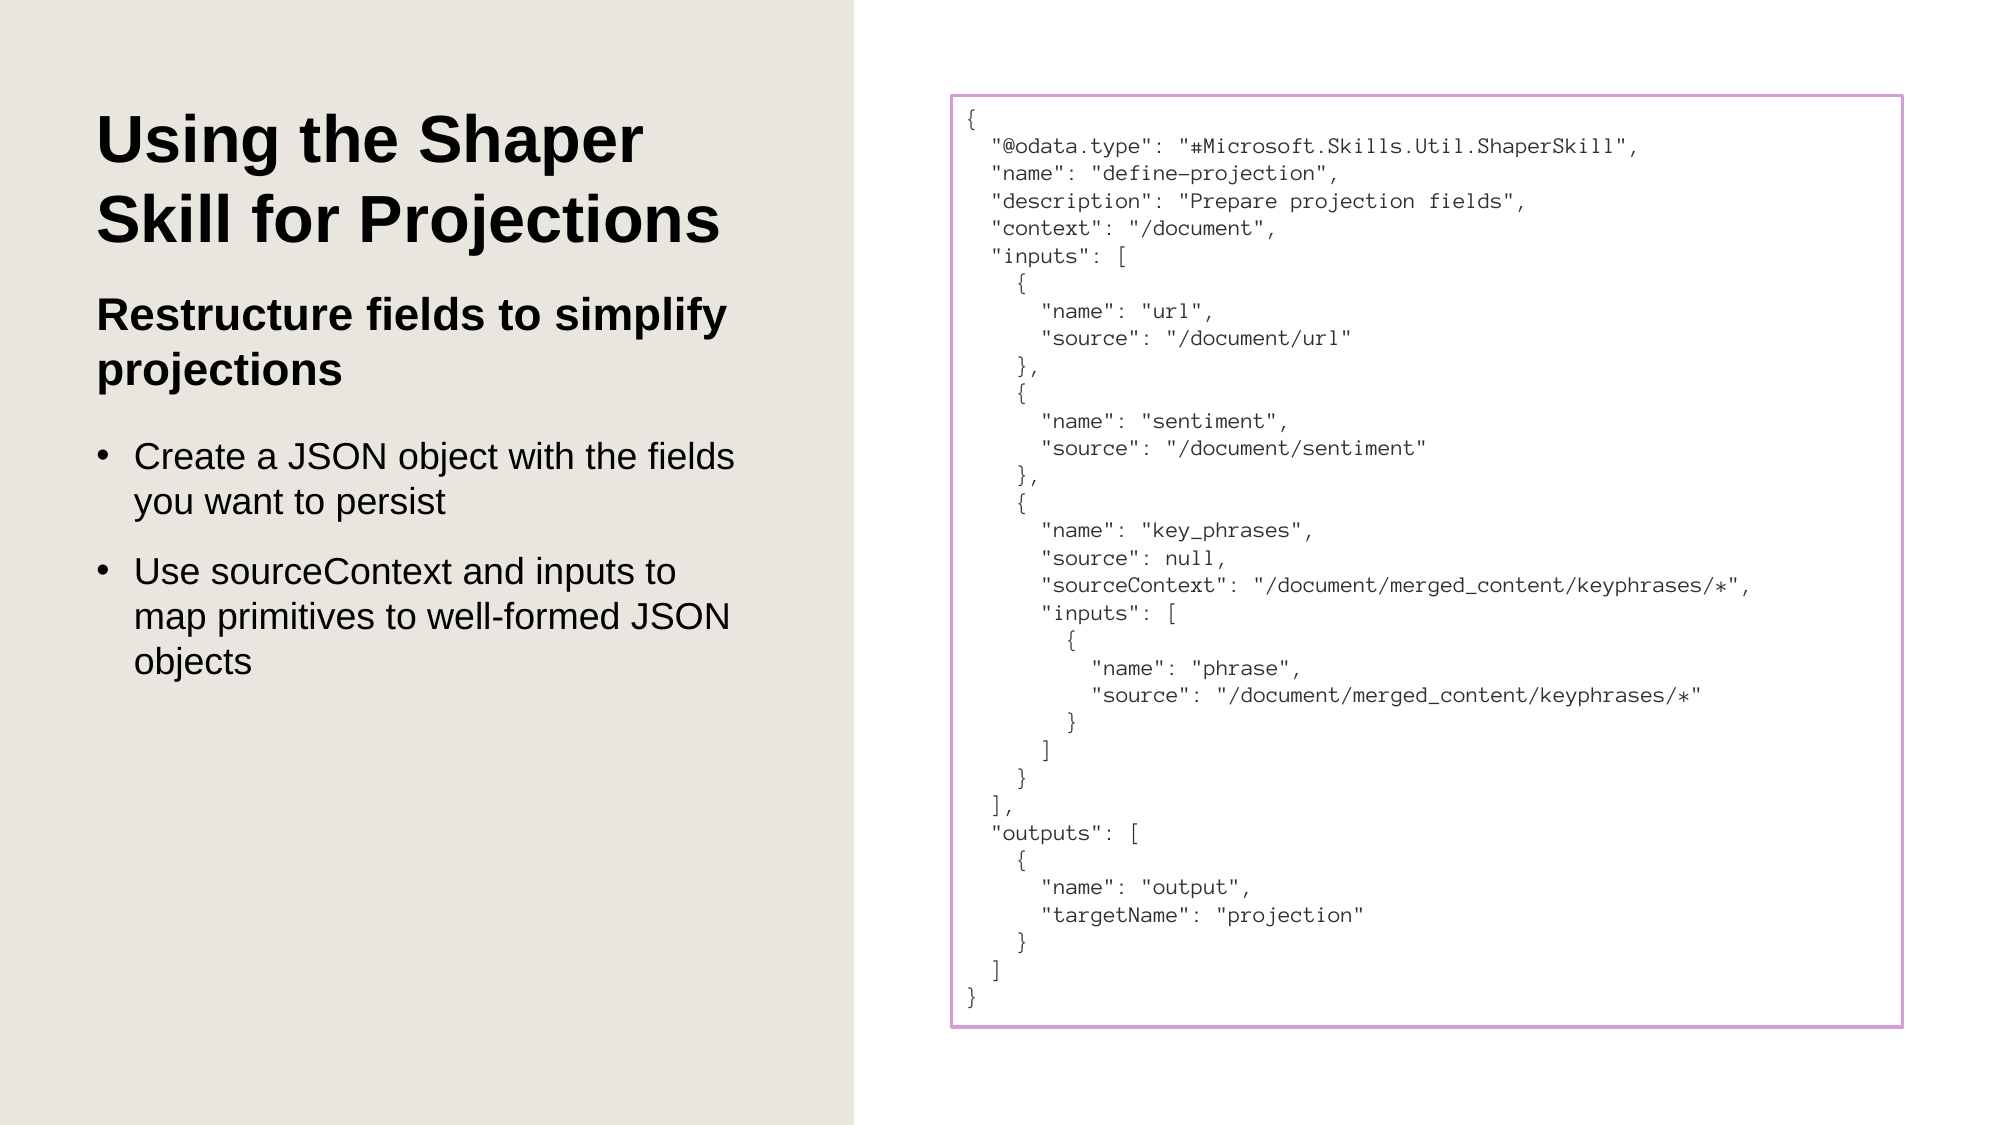

{
  "@odata.type": "#Microsoft.Skills.Util.ShaperSkill",
  "name": "define-projection",
  "description": "Prepare projection fields",
  "context": "/document",
  "inputs": [
    {
      "name": "url",
      "source": "/document/url"
    },
    {
      "name": "sentiment",
      "source": "/document/sentiment"
    },
    {
      "name": "key_phrases",
      "source": null,
      "sourceContext": "/document/merged_content/keyphrases/*",
      "inputs": [
        {
          "name": "phrase",
          "source": "/document/merged_content/keyphrases/*"
        }
      ]
    }
  ],
  "outputs": [
    {
      "name": "output",
      "targetName": "projection"
    }
  ]
}
# Using the Shaper Skill for Projections
Restructure fields to simplify projections
Create a JSON object with the fields you want to persist
Use sourceContext and inputs to map primitives to well-formed JSON objects